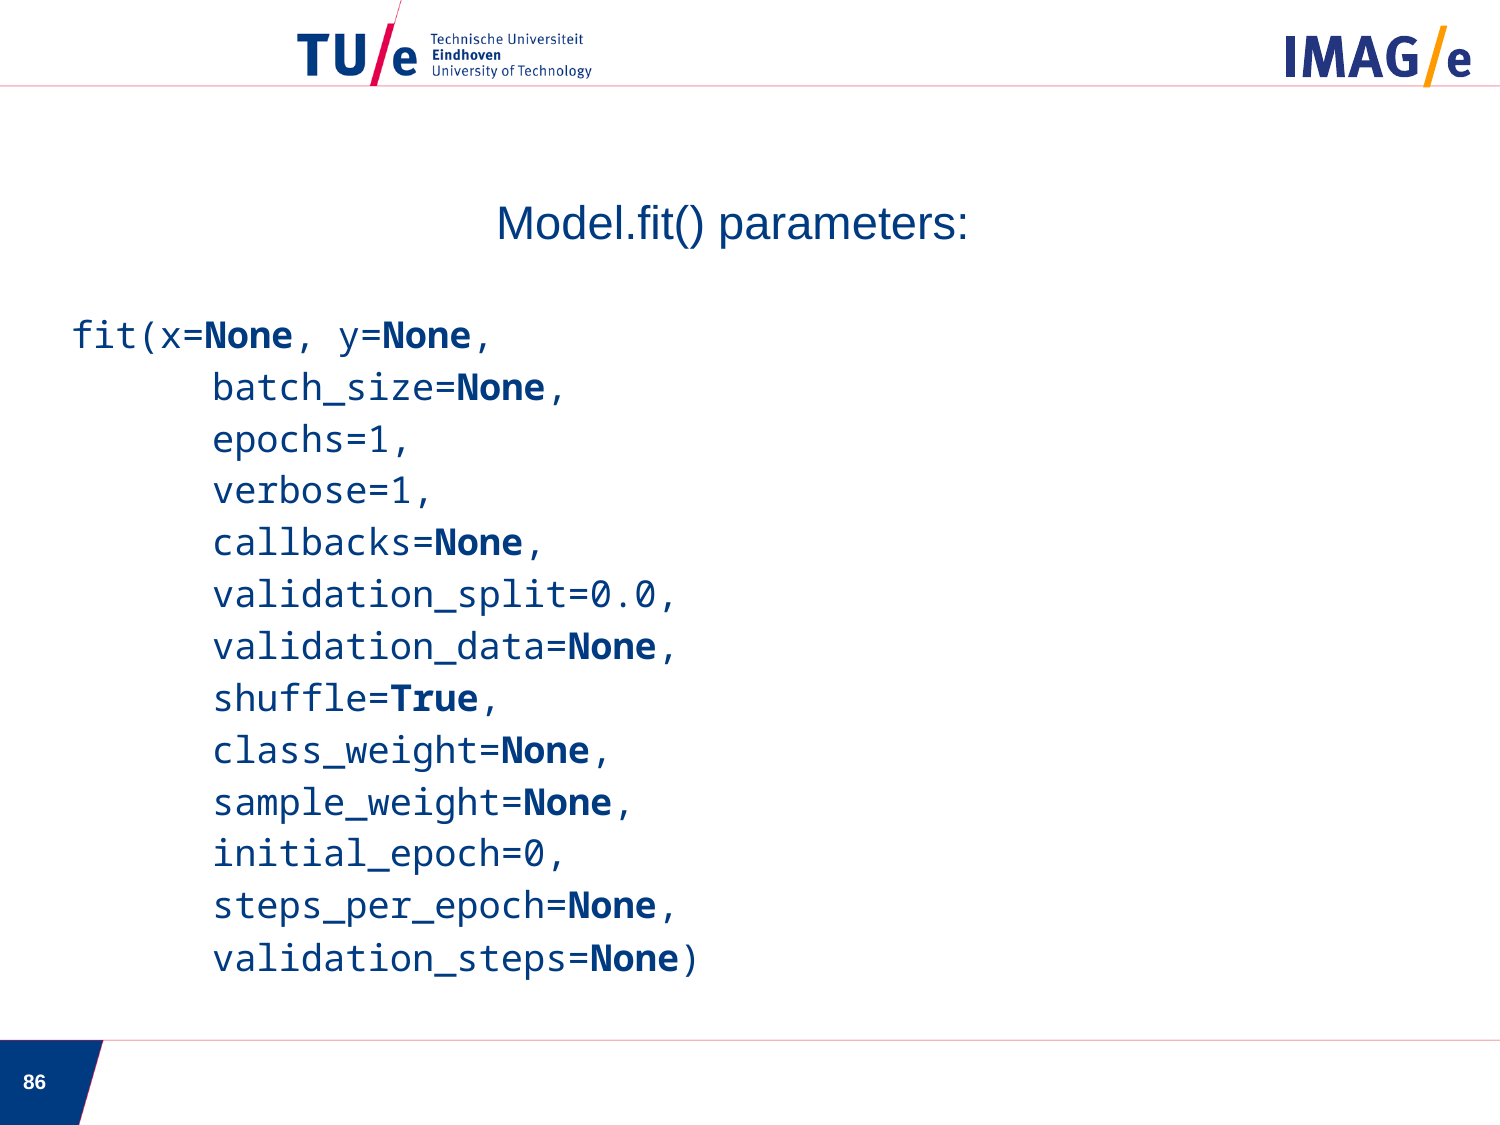

Model.fit() parameters:

fit(x=None, y=None,
	batch_size=None,
	epochs=1,
	verbose=1,
	callbacks=None,
	validation_split=0.0,
	validation_data=None,
	shuffle=True,
	class_weight=None,
	sample_weight=None,
	initial_epoch=0,
	steps_per_epoch=None,
	validation_steps=None)
86